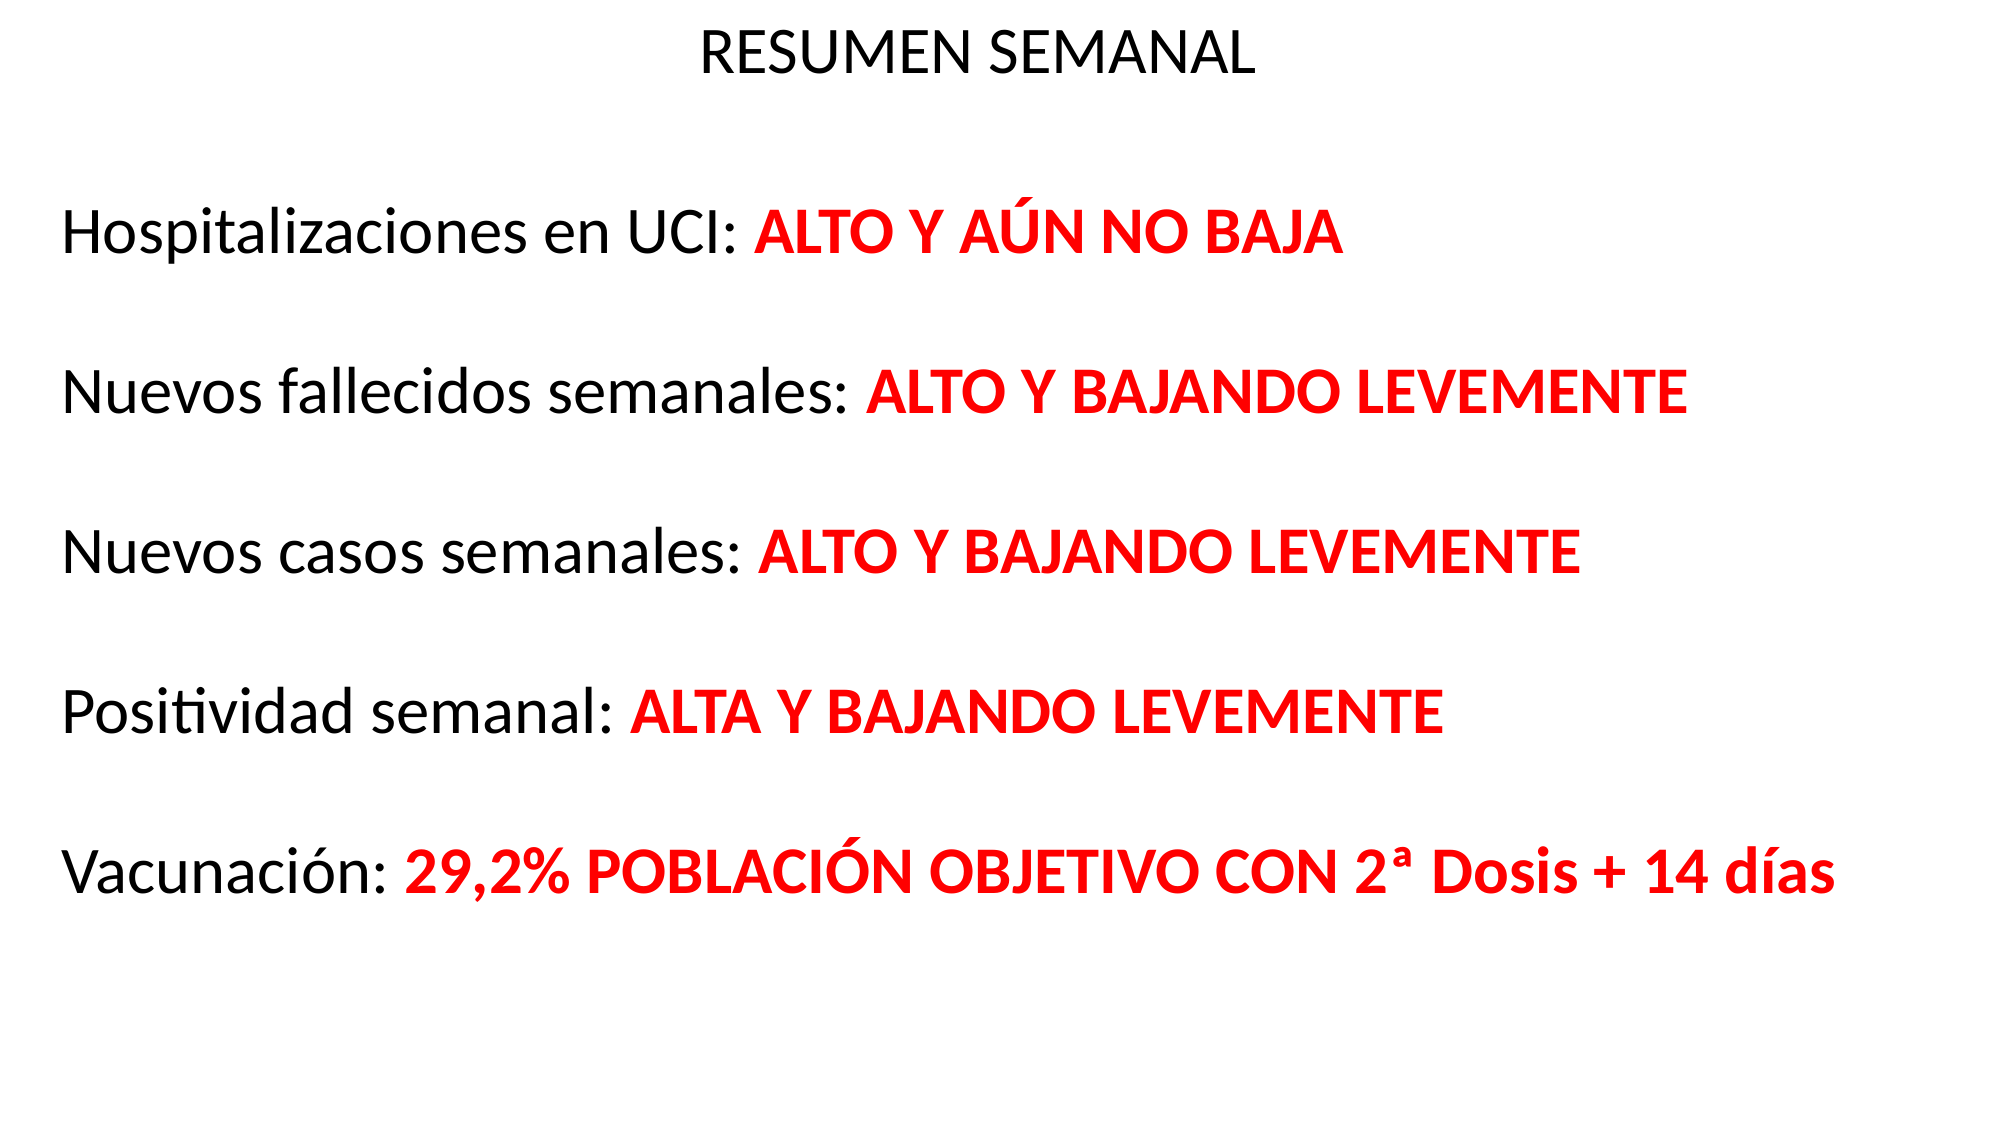

RESUMEN SEMANAL
Hospitalizaciones en UCI: ALTO Y AÚN NO BAJA

Nuevos fallecidos semanales: ALTO Y BAJANDO LEVEMENTE

Nuevos casos semanales: ALTO Y BAJANDO LEVEMENTE

Positividad semanal: ALTA Y BAJANDO LEVEMENTE

Vacunación: 29,2% POBLACIÓN OBJETIVO CON 2ª Dosis + 14 días